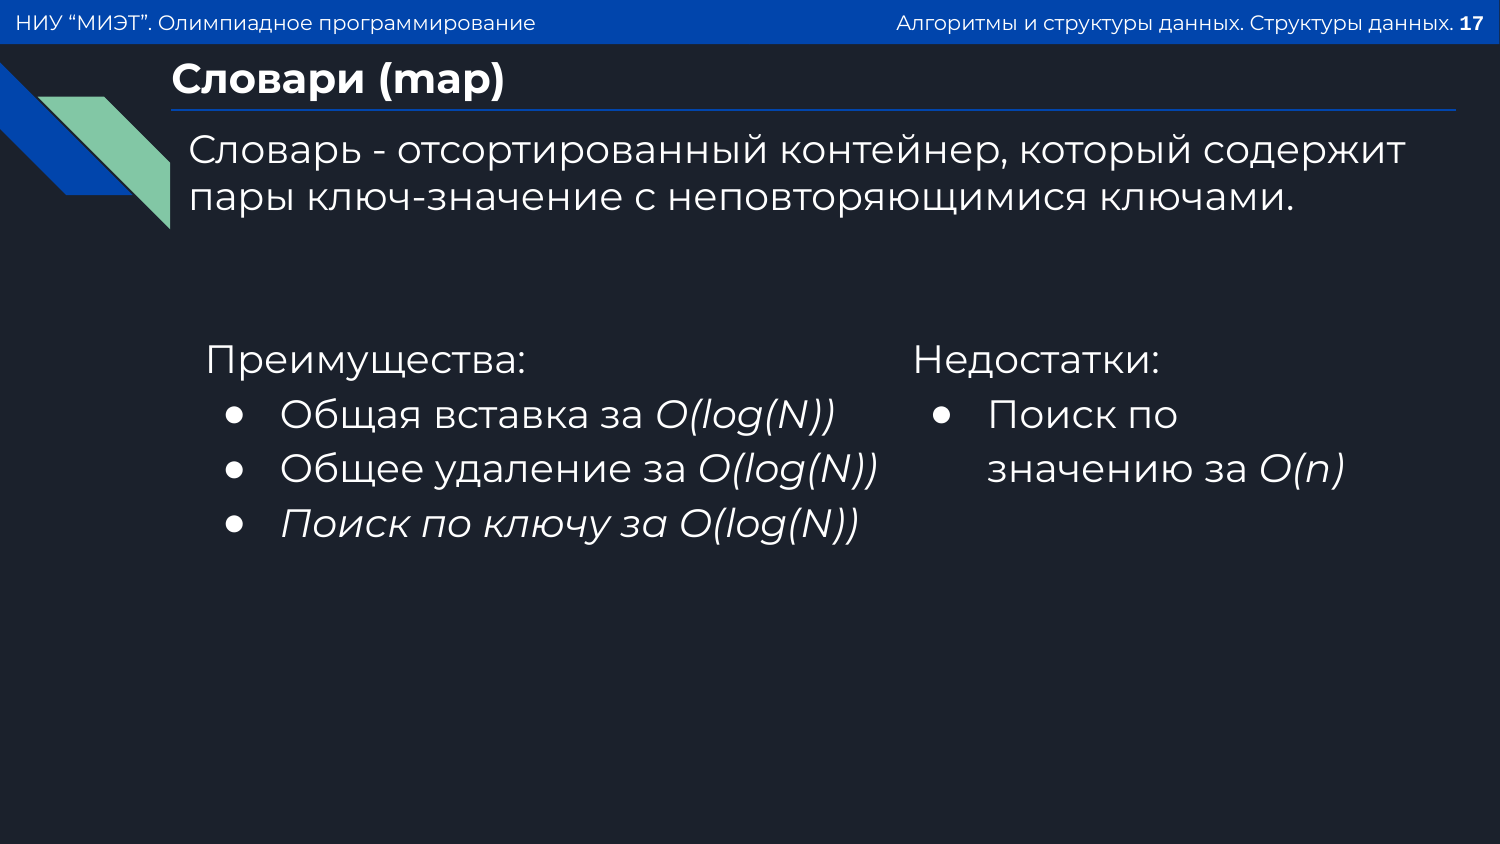

# Словари (map)
Словарь - отсортированный контейнер, который содержит пары ключ-значение с неповторяющимися ключами.
Преимущества:
Общая вставка за О(log(N))
Общее удаление за O(log(N))
Поиск по ключу за O(log(N))

Недостатки:
Поиск по значению за O(n)